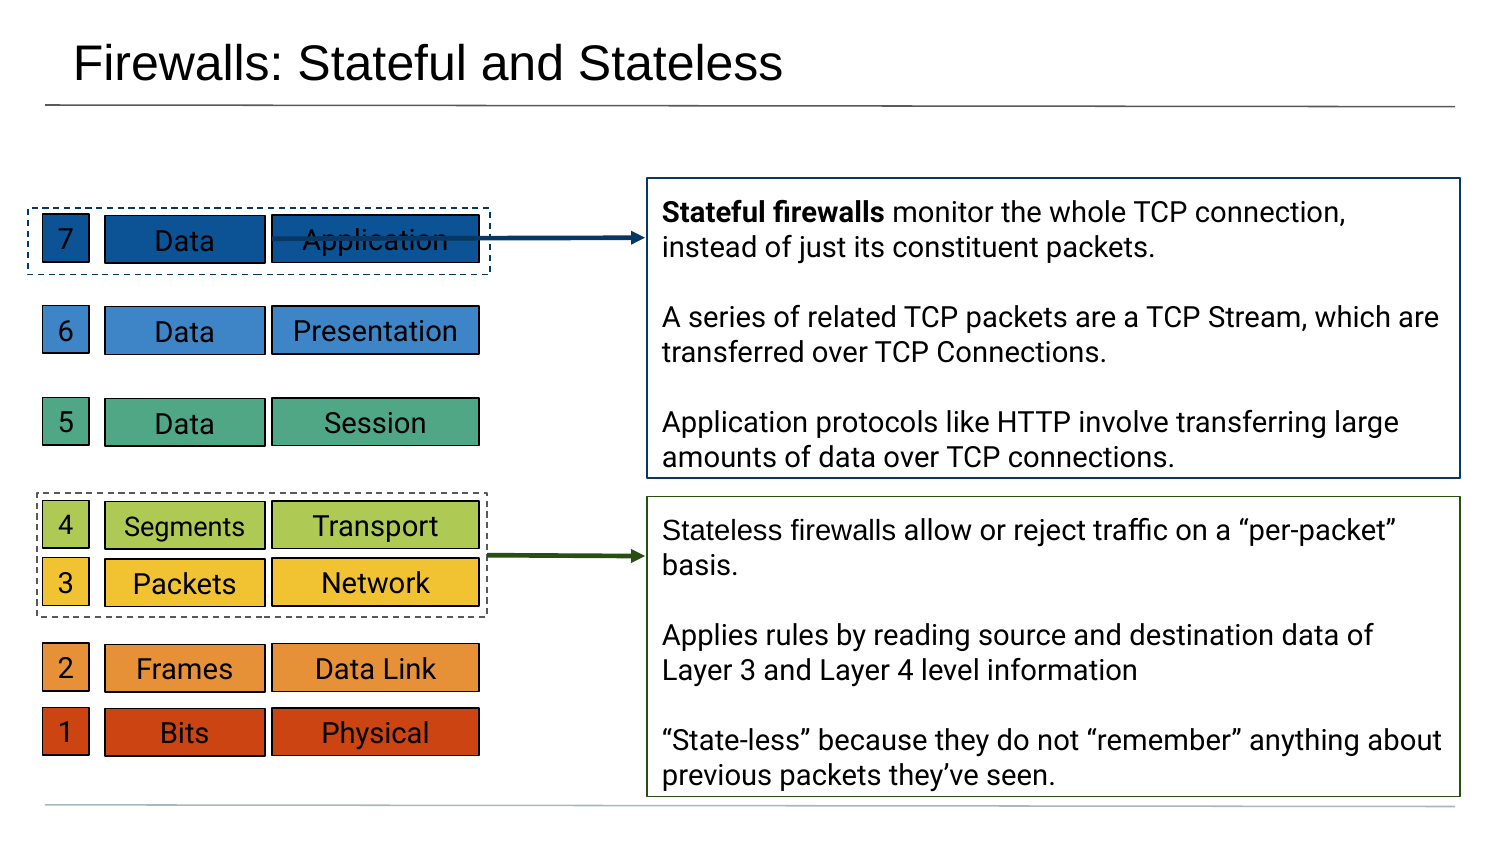

# Firewalls: Stateful and Stateless
Stateful firewalls monitor the whole TCP connection, instead of just its constituent packets.

A series of related TCP packets are a TCP Stream, which are transferred over TCP Connections.

Application protocols like HTTP involve transferring large amounts of data over TCP connections.

7
Application
Data
6
Presentation
Data
5
Session
Data

Stateless firewalls allow or reject traffic on a “per-packet” basis.

Applies rules by reading source and destination data of Layer 3 and Layer 4 level information

“State-less” because they do not “remember” anything about previous packets they’ve seen.
4
Transport
Segments
3
Network
Packets
2
Data Link
Frames
1
Physical
Bits